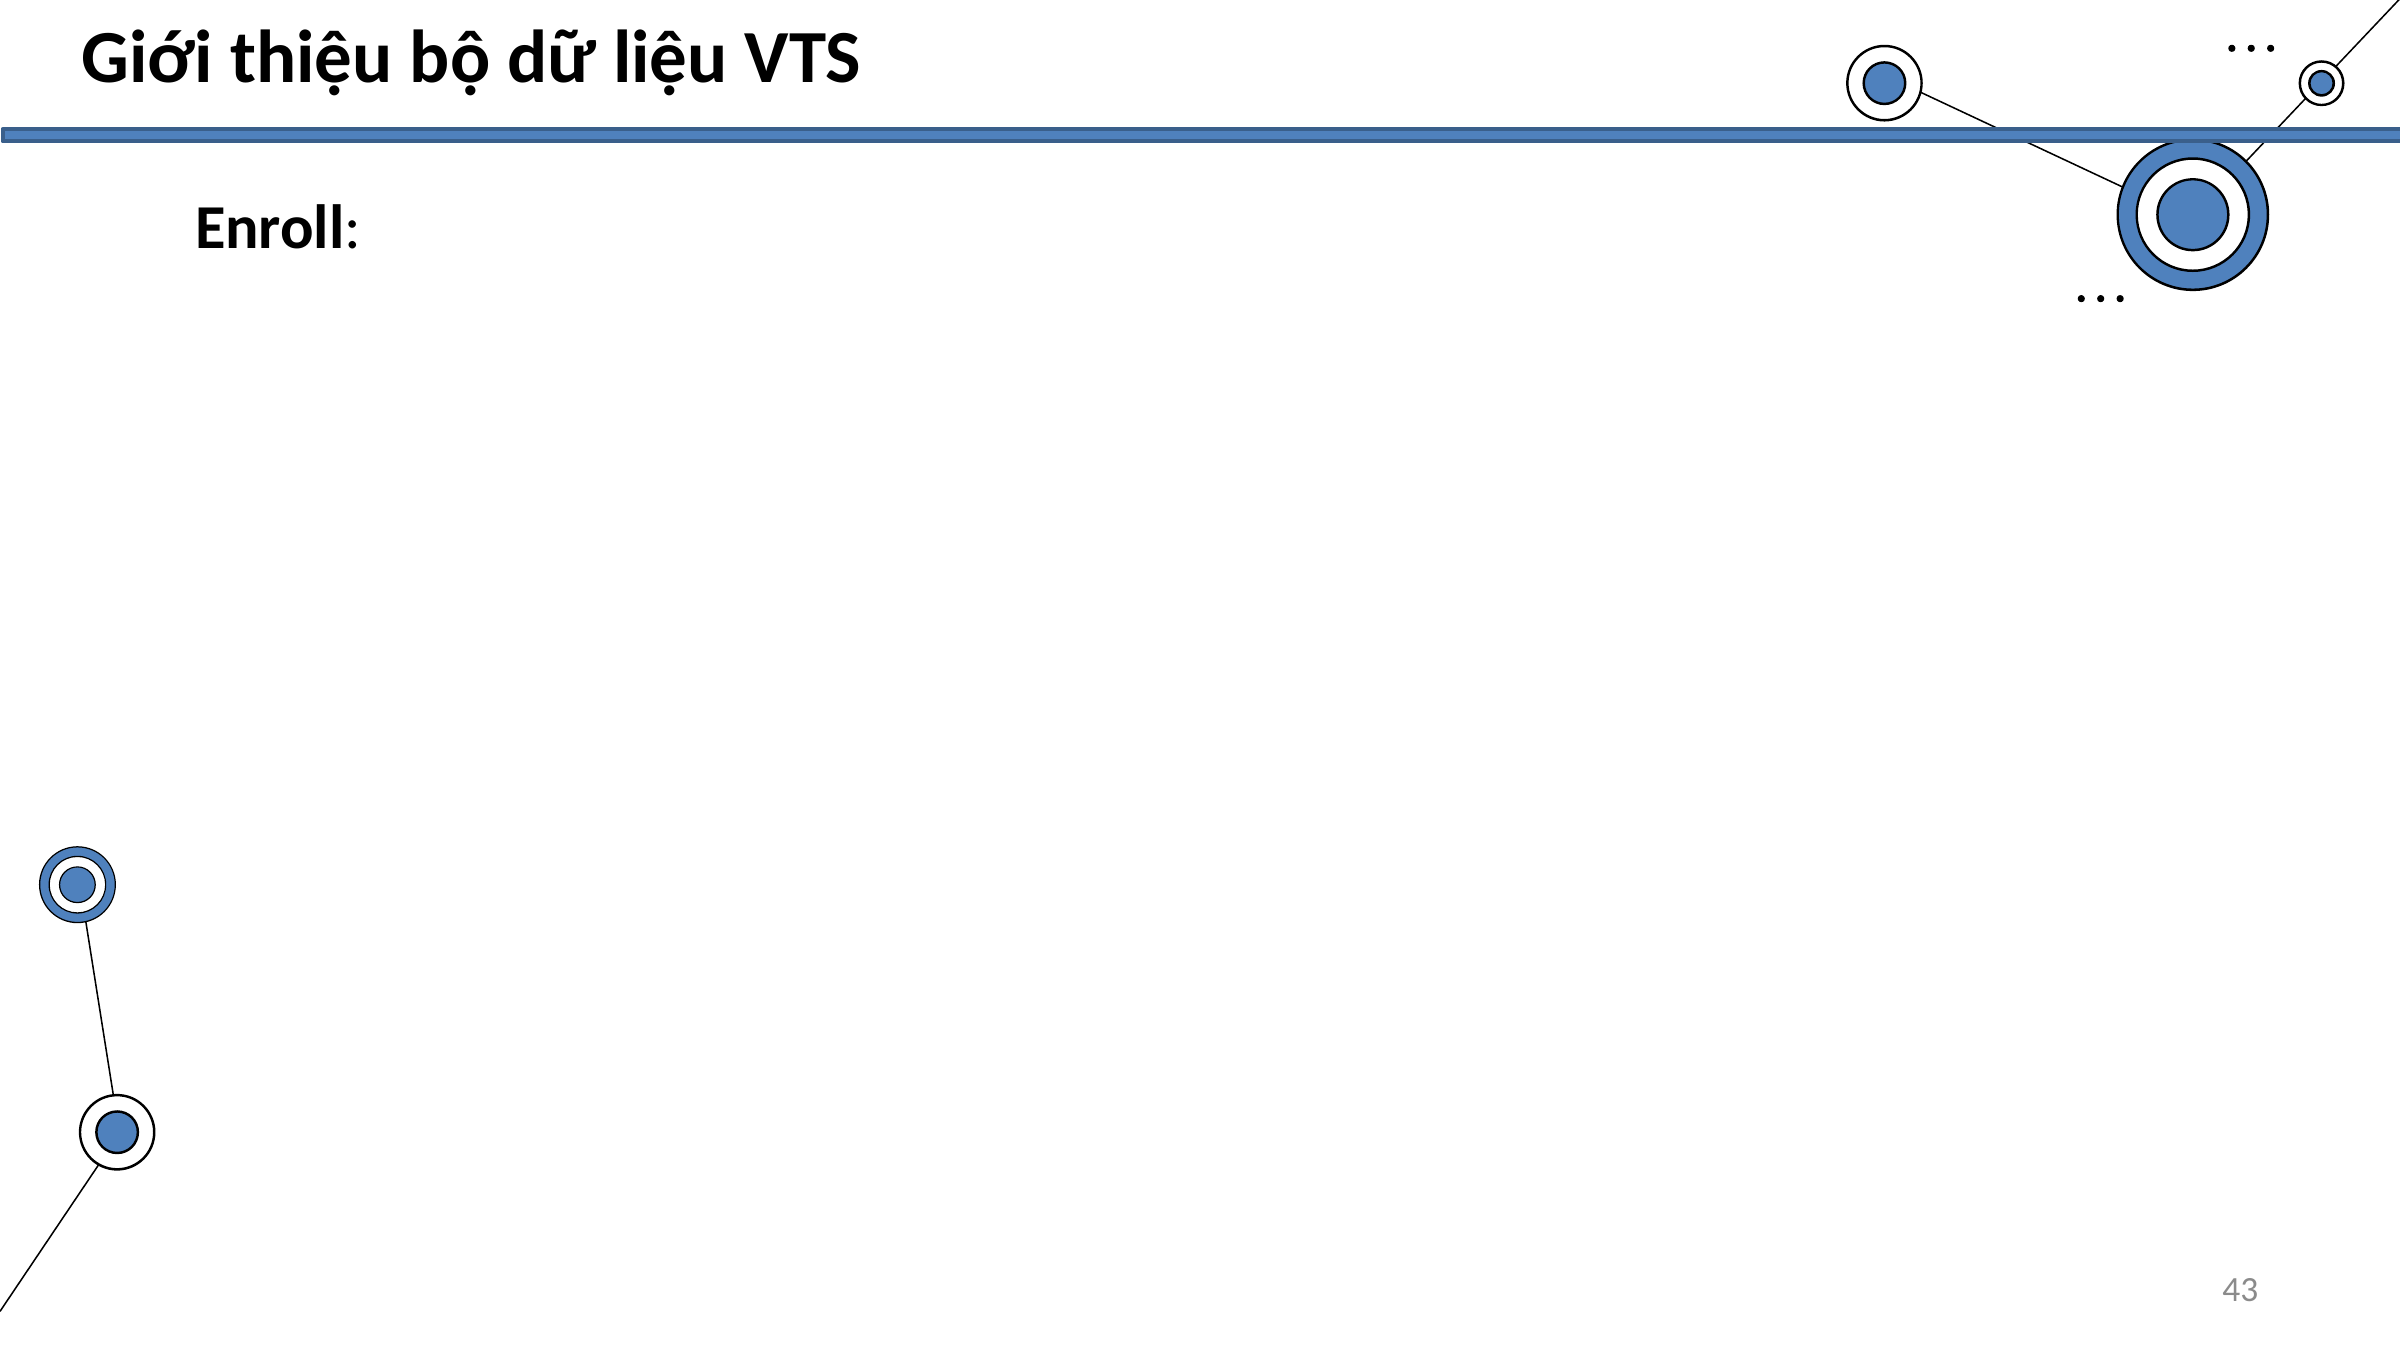

Giới thiệu bộ dữ liệu VTS

Enroll:

43